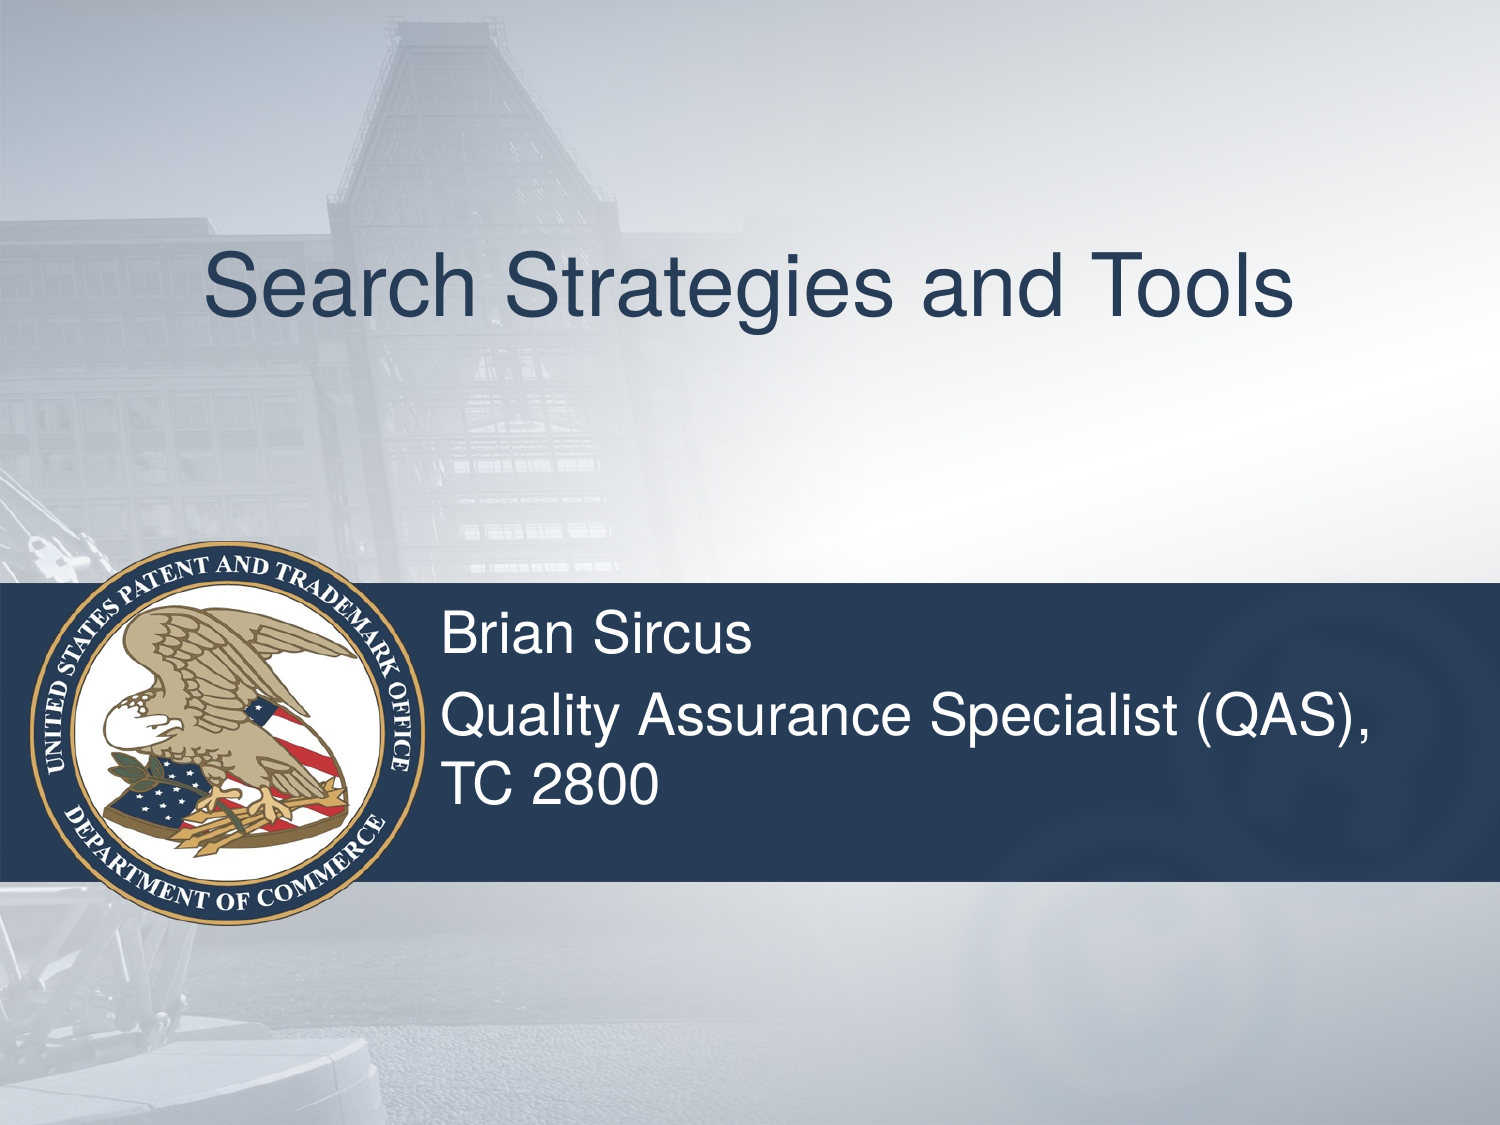

# Search Strategies and Tools
Brian Sircus
Quality Assurance Specialist (QAS), TC 2800